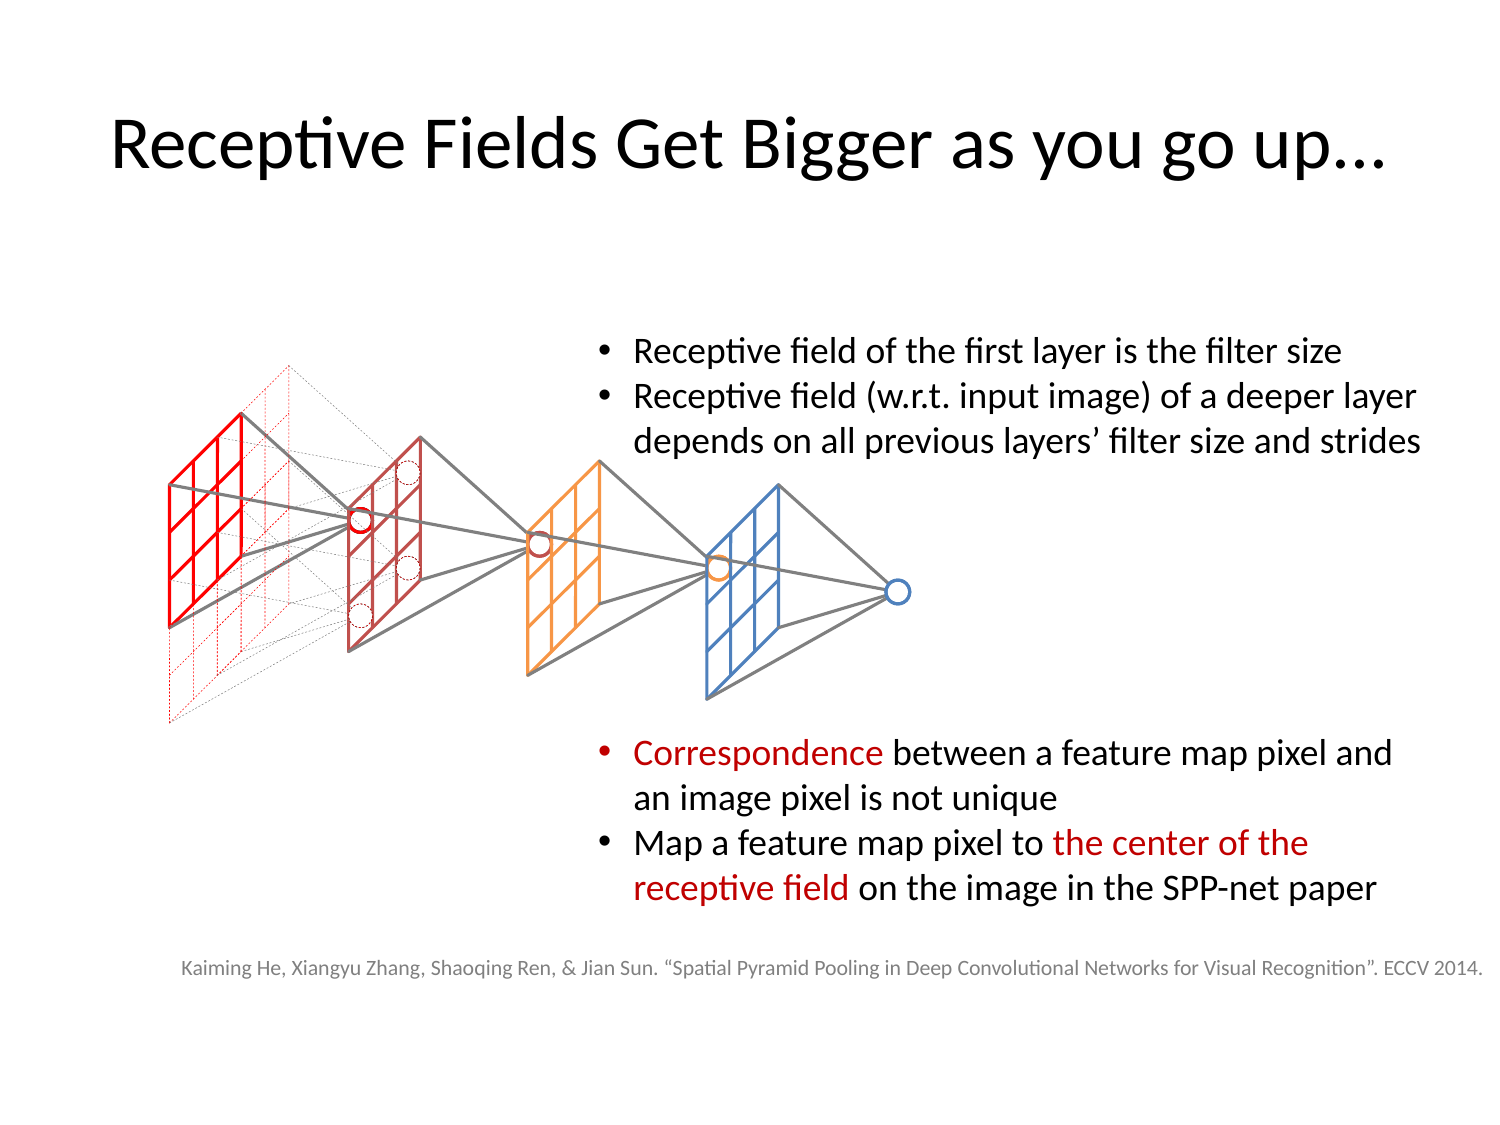

# Receptive Fields Get Bigger as you go up...
Receptive field of the first layer is the filter size
Receptive field (w.r.t. input image) of a deeper layer depends on all previous layers’ filter size and strides

Correspondence between a feature map pixel and an image pixel is not unique
Map a feature map pixel to the center of the receptive field on the image in the SPP-net paper

Kaiming He, Xiangyu Zhang, Shaoqing Ren, & Jian Sun. “Spatial Pyramid Pooling in Deep Convolutional Networks for Visual Recognition”. ECCV 2014.